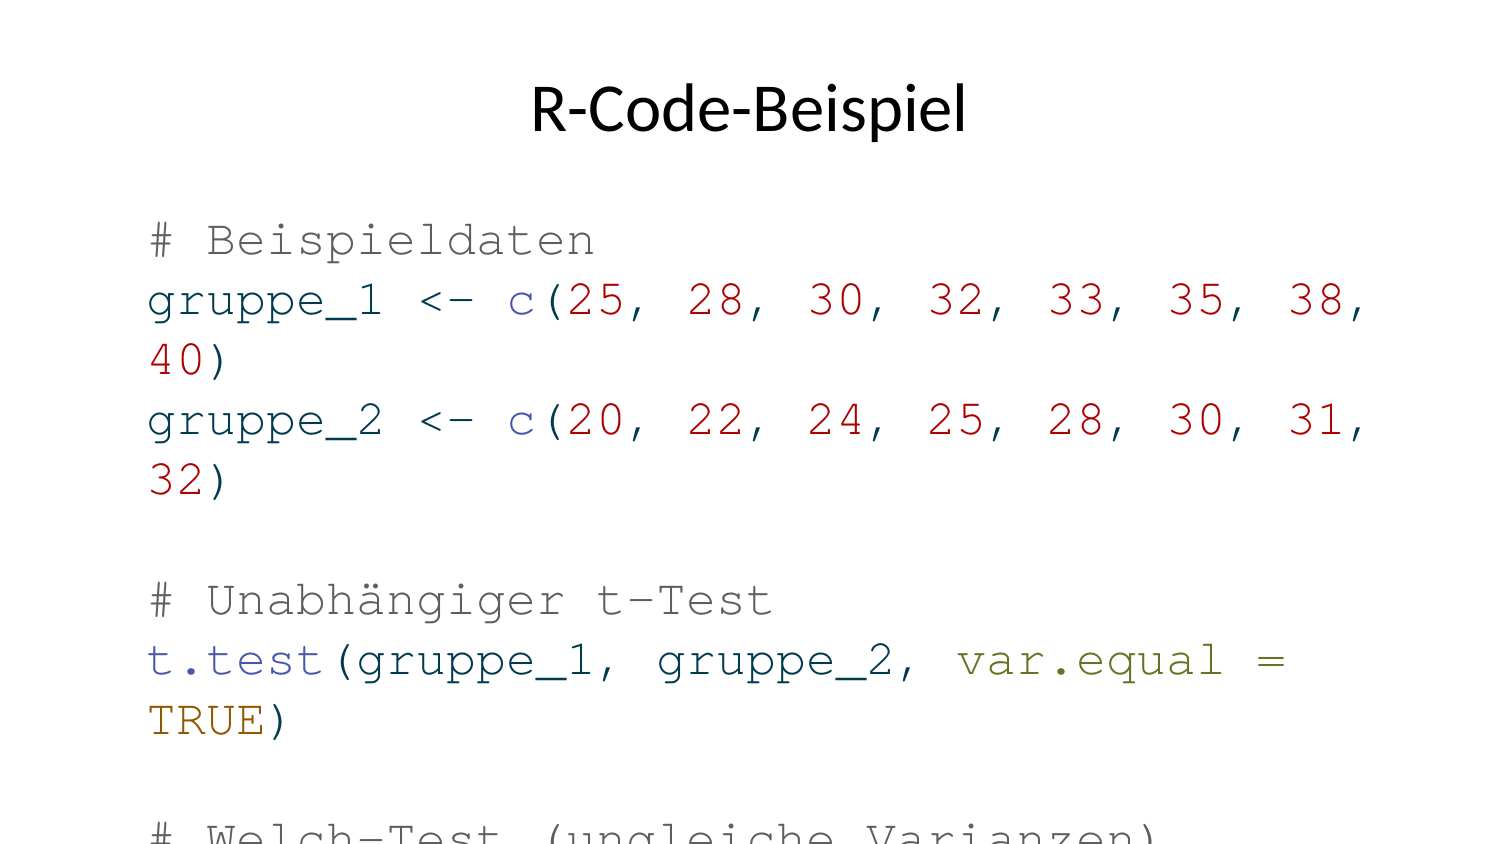

# R-Code-Beispiel
# Beispieldaten gruppe_1 <- c(25, 28, 30, 32, 33, 35, 38, 40) gruppe_2 <- c(20, 22, 24, 25, 28, 30, 31, 32) # Unabhängiger t-Test t.test(gruppe_1, gruppe_2, var.equal = TRUE) # Welch-Test (ungleiche Varianzen) t.test(gruppe_1, gruppe_2) # Effektstärke berechnen library(effsize) cohen.d(gruppe_1, gruppe_2)